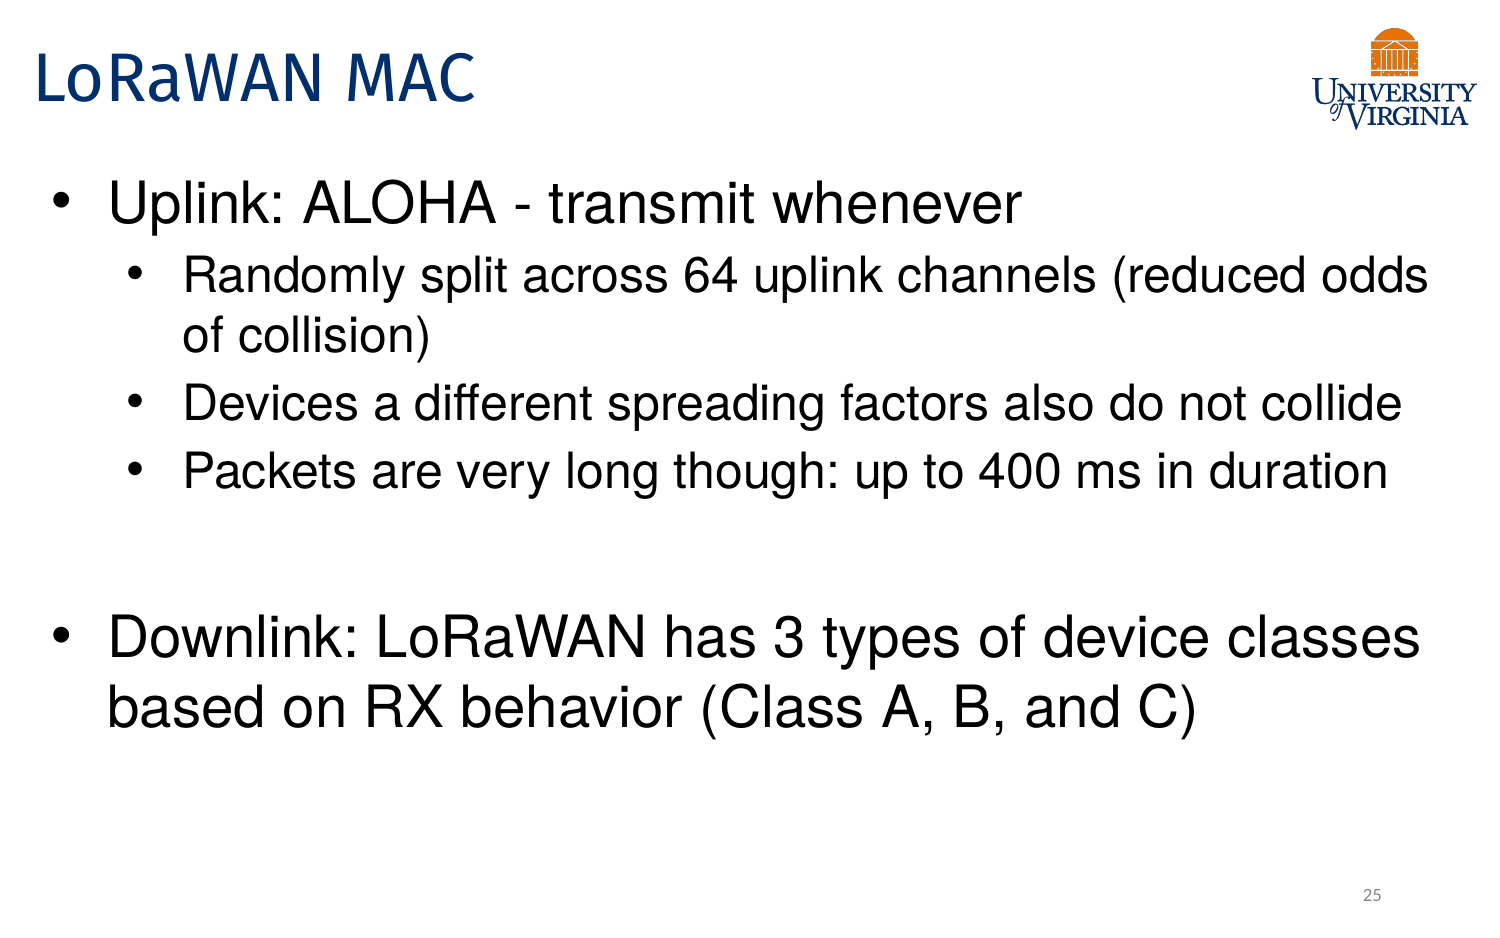

# LoRaWAN MAC
Uplink: ALOHA - transmit whenever
Randomly split across 64 uplink channels (reduced odds of collision)
Devices a different spreading factors also do not collide
Packets are very long though: up to 400 ms in duration

Downlink: LoRaWAN has 3 types of device classes based on RX behavior (Class A, B, and C)
25